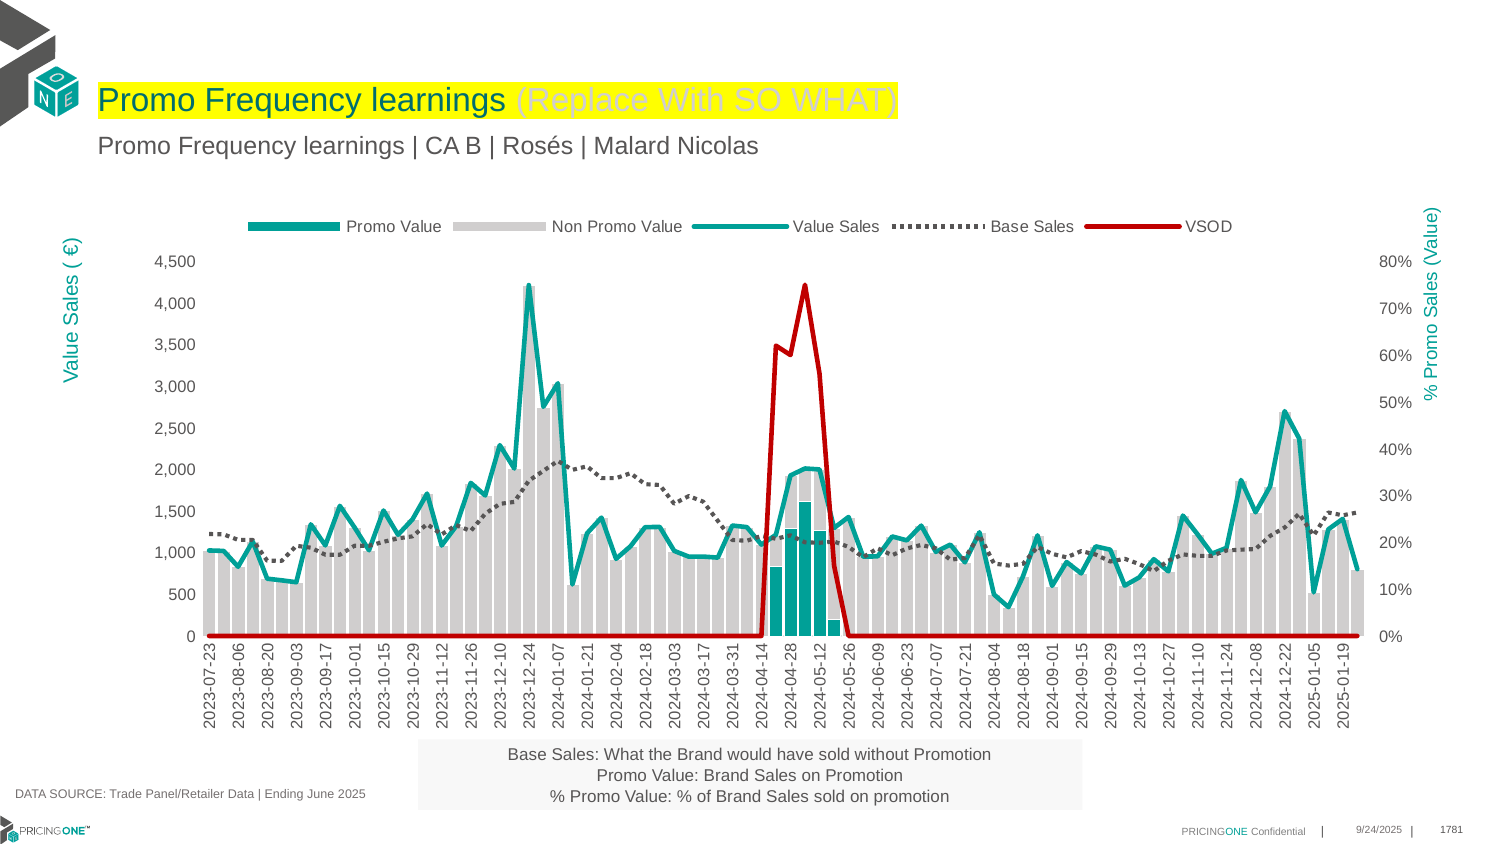

# Promo Frequency learnings (Replace With SO WHAT)
Promo Frequency learnings | CA B | Rosés | Malard Nicolas

### Chart

| Category | Promo Value | Non Promo Value | Value Sales | Base Sales | VSOD |
|---|---|---|---|---|---|
| 45130 | 0.0 | 1027.0 | 1027.0 | 1225.0 | 0.0 |
| 45137 | 0.0 | 1021.0 | 1021.0 | 1220.0 | 0.0 |
| 45144 | 0.0 | 831.0 | 831.0 | 1154.0 | 0.0 |
| 45151 | 0.0 | 1135.0 | 1135.0 | 1154.0 | 0.0 |
| 45158 | 0.0 | 688.0 | 688.0 | 904.0 | 0.0 |
| 45165 | 0.0 | 668.0 | 668.0 | 902.0 | 0.0 |
| 45172 | 0.0 | 645.0 | 645.0 | 1083.0 | 0.0 |
| 45179 | 0.0 | 1340.0 | 1340.0 | 1060.0 | 0.0 |
| 45186 | 0.0 | 1087.0 | 1087.0 | 976.0 | 0.0 |
| 45193 | 0.0 | 1562.0 | 1562.0 | 975.0 | 0.0 |
| 45200 | 0.0 | 1305.0 | 1305.0 | 1083.0 | 0.0 |
| 45207 | 0.0 | 1029.0 | 1029.0 | 1083.0 | 0.0 |
| 45214 | 0.0 | 1506.0 | 1506.0 | 1130.0 | 0.0 |
| 45221 | 0.0 | 1215.0 | 1215.0 | 1172.0 | 0.0 |
| 45228 | 0.0 | 1401.0 | 1401.0 | 1196.0 | 0.0 |
| 45235 | 0.0 | 1710.0 | 1710.0 | 1343.0 | 0.0 |
| 45242 | 0.0 | 1086.0 | 1086.0 | 1219.0 | 0.0 |
| 45249 | 0.0 | 1320.0 | 1320.0 | 1331.0 | 0.0 |
| 45256 | 0.0 | 1839.0 | 1839.0 | 1260.0 | 0.0 |
| 45263 | 0.0 | 1687.0 | 1687.0 | 1467.0 | 0.0 |
| 45270 | 0.0 | 2292.0 | 2292.0 | 1586.0 | 0.0 |
| 45277 | 0.0 | 2011.0 | 2011.0 | 1610.0 | 0.0 |
| 45284 | 0.0 | 4215.0 | 4215.0 | 1865.0 | 0.0 |
| 45291 | 0.0 | 2753.0 | 2753.0 | 1984.0 | 0.0 |
| 45298 | 0.0 | 3036.0 | 3036.0 | 2103.0 | 0.0 |
| 45305 | 0.0 | 618.0 | 618.0 | 1996.0 | 0.0 |
| 45312 | 0.0 | 1232.0 | 1232.0 | 2038.0 | 0.0 |
| 45319 | 0.0 | 1421.0 | 1421.0 | 1896.0 | 0.0 |
| 45326 | 0.0 | 926.0 | 926.0 | 1896.0 | 0.0 |
| 45333 | 0.0 | 1077.0 | 1077.0 | 1955.0 | 0.0 |
| 45340 | 0.0 | 1306.0 | 1306.0 | 1823.0 | 0.0 |
| 45347 | 0.0 | 1310.0 | 1310.0 | 1814.0 | 0.0 |
| 45354 | 0.0 | 1022.0 | 1022.0 | 1588.0 | 0.0 |
| 45361 | 0.0 | 952.0 | 952.0 | 1680.0 | 0.0 |
| 45368 | 0.0 | 953.0 | 953.0 | 1613.0 | 0.0 |
| 45375 | 0.0 | 941.0 | 941.0 | 1382.0 | 0.0 |
| 45382 | 0.0 | 1326.0 | 1326.0 | 1152.0 | 0.0 |
| 45389 | 0.0 | 1307.0 | 1307.0 | 1143.0 | 0.0 |
| 45396 | 0.0 | 1097.0 | 1097.0 | 1201.0 | 0.0 |
| 45403 | 841.0 | 374.0 | 1215.0 | 1167.0 | 0.62 |
| 45410 | 1299.0 | 629.0 | 1928.0 | 1208.0 | 0.6 |
| 45417 | 1612.0 | 400.0 | 2012.0 | 1125.0 | 0.75 |
| 45424 | 1274.0 | 727.0 | 2001.0 | 1119.0 | 0.56 |
| 45431 | 204.0 | 1093.0 | 1297.0 | 1134.0 | 0.15 |
| 45438 | 0.0 | 1429.0 | 1429.0 | 1069.0 | 0.0 |
| 45445 | 0.0 | 952.0 | 952.0 | 945.0 | 0.0 |
| 45452 | 0.0 | 956.0 | 956.0 | 1052.0 | 0.0 |
| 45459 | 0.0 | 1195.0 | 1195.0 | 969.0 | 0.0 |
| 45466 | 0.0 | 1148.0 | 1148.0 | 1051.0 | 0.0 |
| 45473 | 0.0 | 1325.0 | 1325.0 | 1093.0 | 0.0 |
| 45480 | 0.0 | 1010.0 | 1010.0 | 1052.0 | 0.0 |
| 45487 | 0.0 | 1098.0 | 1098.0 | 916.0 | 0.0 |
| 45494 | 0.0 | 884.0 | 884.0 | 936.0 | 0.0 |
| 45501 | 0.0 | 1245.0 | 1245.0 | 1211.0 | 0.0 |
| 45508 | 0.0 | 498.0 | 498.0 | 870.0 | 0.0 |
| 45515 | 0.0 | 346.0 | 346.0 | 846.0 | 0.0 |
| 45522 | 0.0 | 716.0 | 716.0 | 866.0 | 0.0 |
| 45529 | 0.0 | 1208.0 | 1208.0 | 1069.0 | 0.0 |
| 45536 | 0.0 | 602.0 | 602.0 | 986.0 | 0.0 |
| 45543 | 0.0 | 888.0 | 888.0 | 944.0 | 0.0 |
| 45550 | 0.0 | 751.0 | 751.0 | 1019.0 | 0.0 |
| 45557 | 0.0 | 1076.0 | 1076.0 | 978.0 | 0.0 |
| 45564 | 0.0 | 1036.0 | 1036.0 | 894.0 | 0.0 |
| 45571 | 0.0 | 605.0 | 605.0 | 927.0 | 0.0 |
| 45578 | 0.0 | 704.0 | 704.0 | 862.0 | 0.0 |
| 45585 | 0.0 | 922.0 | 922.0 | 779.0 | 0.0 |
| 45592 | 0.0 | 776.0 | 776.0 | 903.0 | 0.0 |
| 45599 | 0.0 | 1446.0 | 1446.0 | 979.0 | 0.0 |
| 45606 | 0.0 | 1222.0 | 1222.0 | 962.0 | 0.0 |
| 45613 | 0.0 | 988.0 | 988.0 | 962.0 | 0.0 |
| 45620 | 0.0 | 1058.0 | 1058.0 | 1027.0 | 0.0 |
| 45627 | 0.0 | 1874.0 | 1874.0 | 1036.0 | 0.0 |
| 45634 | 0.0 | 1485.0 | 1485.0 | 1044.0 | 0.0 |
| 45641 | 0.0 | 1798.0 | 1798.0 | 1202.0 | 0.0 |
| 45648 | 0.0 | 2701.0 | 2701.0 | 1302.0 | 0.0 |
| 45655 | 0.0 | 2371.0 | 2371.0 | 1468.0 | 0.0 |
| 45662 | 0.0 | 523.0 | 523.0 | 1207.0 | 0.0 |
| 45669 | 0.0 | 1280.0 | 1280.0 | 1483.0 | 0.0 |
| 45676 | 0.0 | 1406.0 | 1406.0 | 1449.0 | 0.0 |
| 45683 | 0.0 | 802.0 | 802.0 | 1483.0 | 0.0 |
% Promo Sales (Value)
Value Sales ( €)
Base Sales: What the Brand would have sold without Promotion
Promo Value: Brand Sales on Promotion
% Promo Value: % of Brand Sales sold on promotion
DATA SOURCE: Trade Panel/Retailer Data | Ending June 2025

9/24/2025
1781